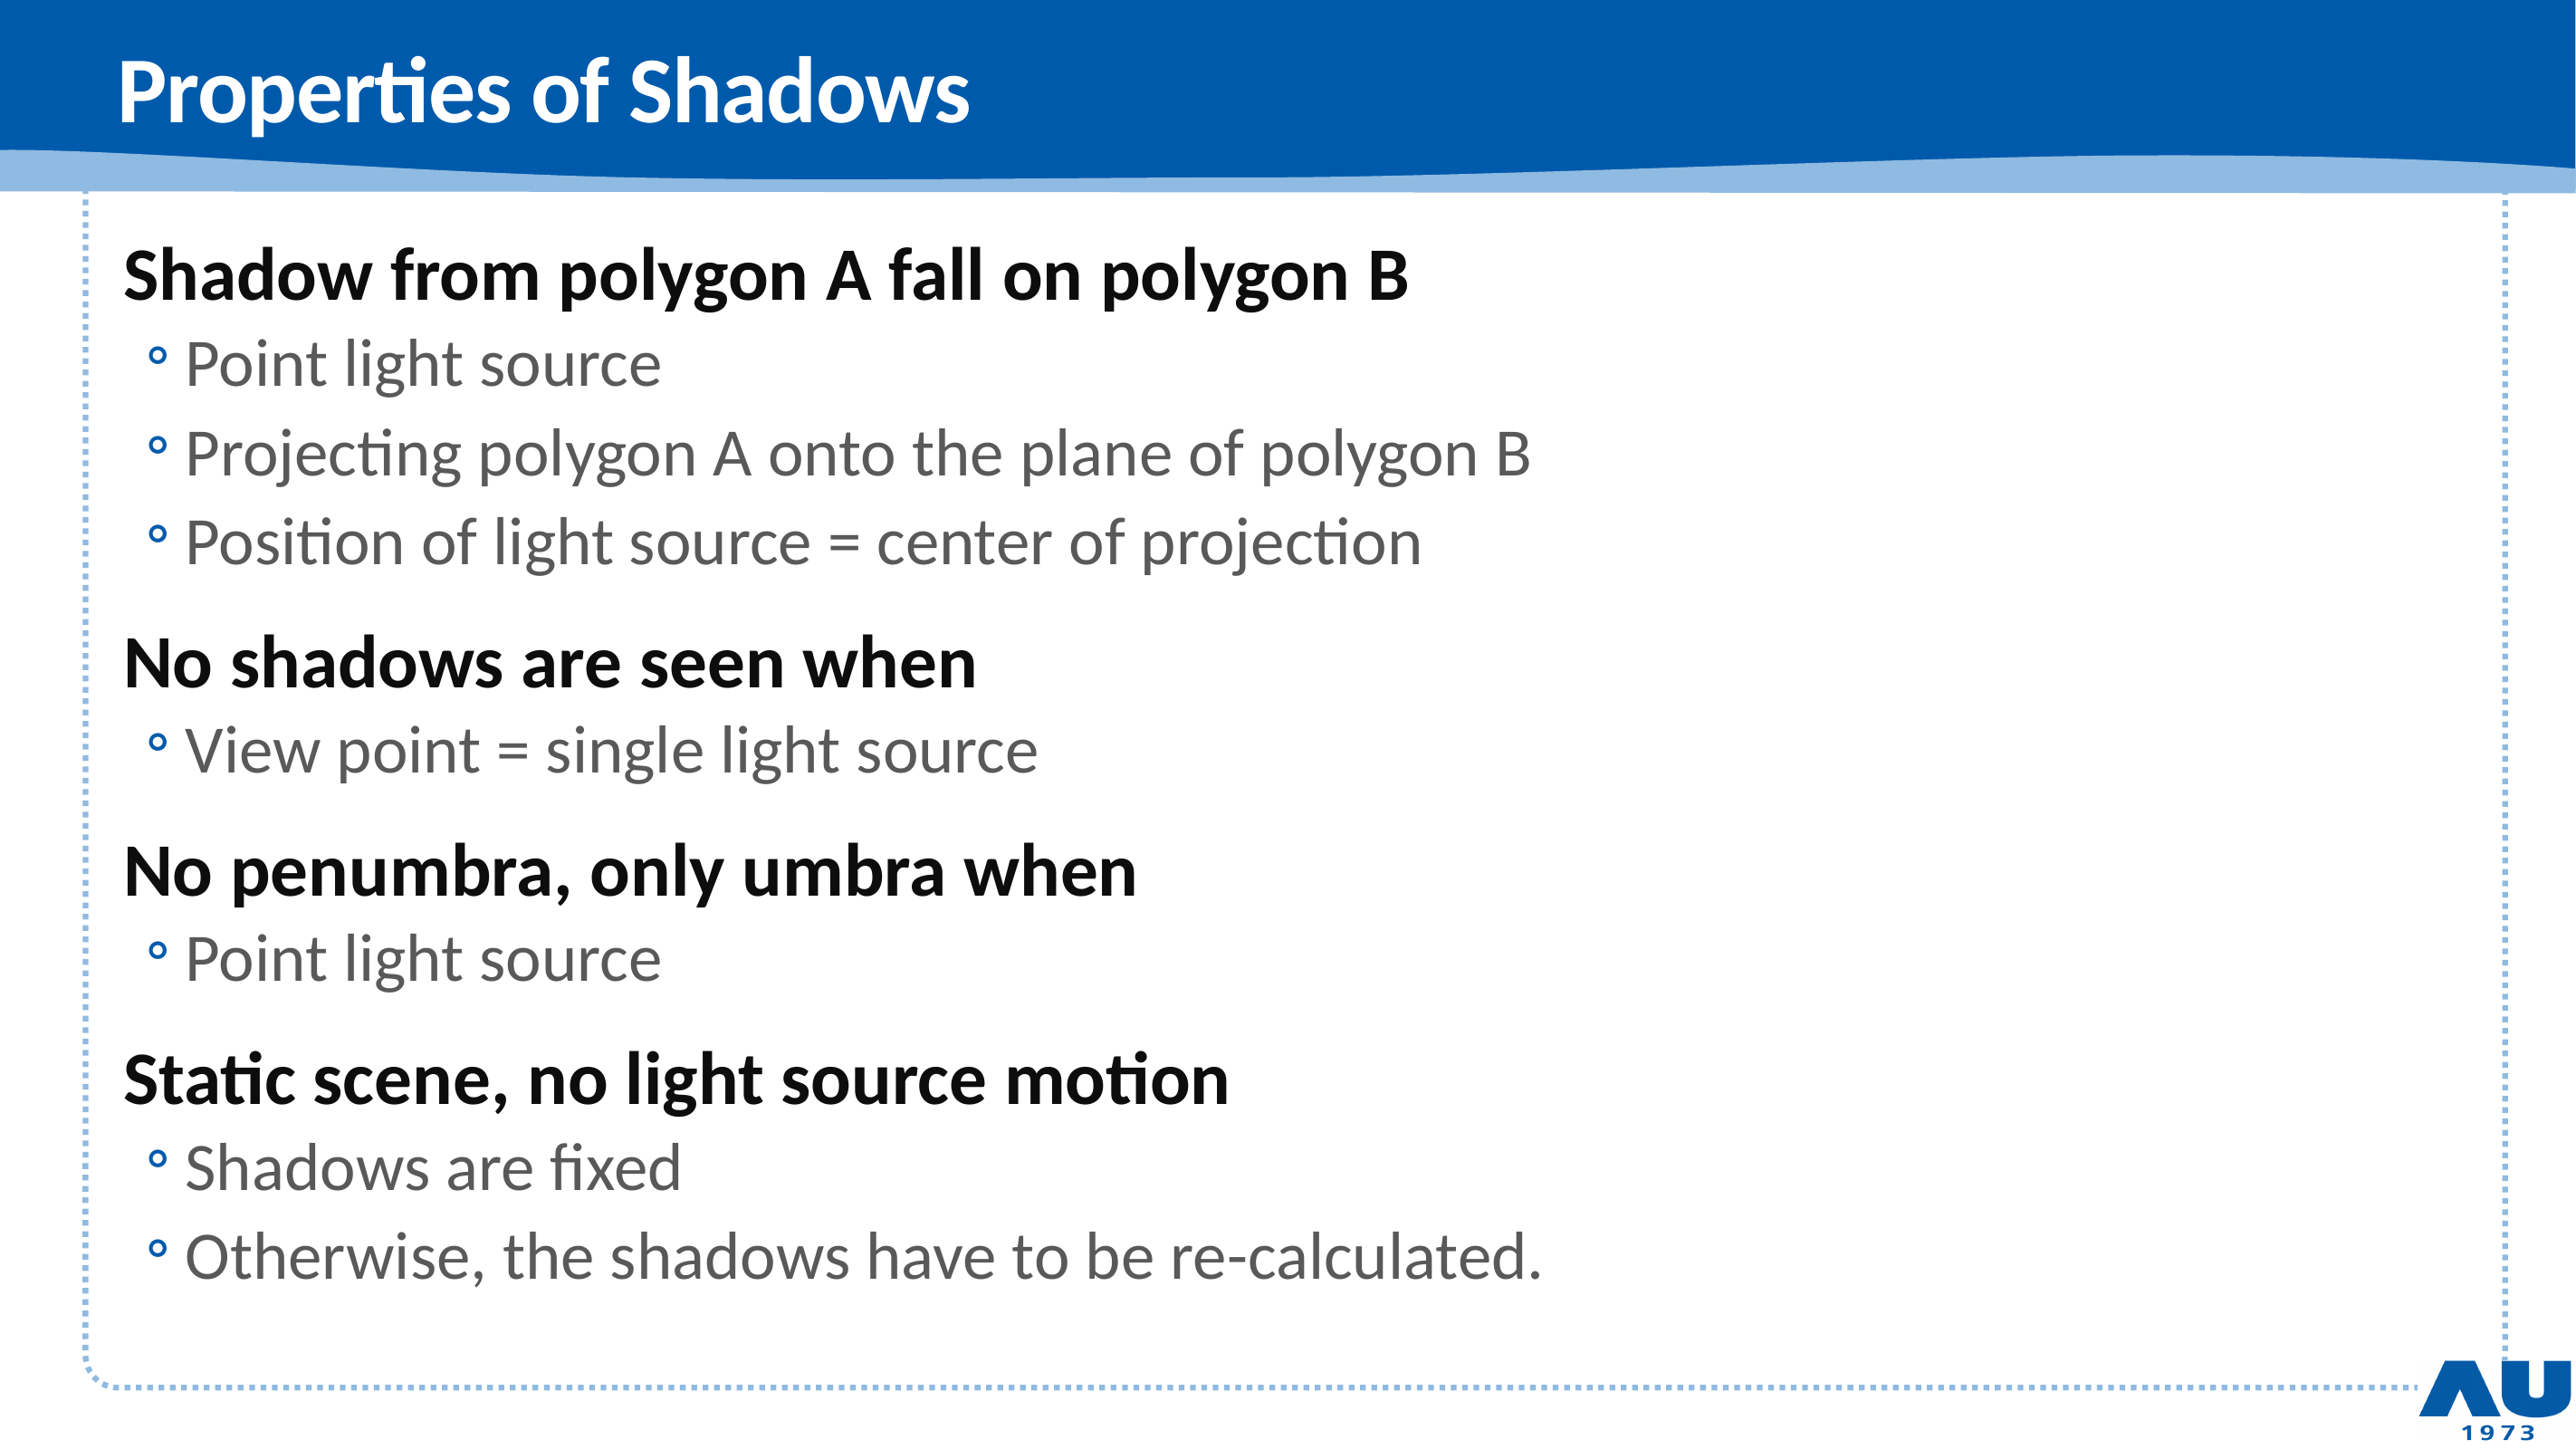

# Properties of Shadows
Shadow from polygon A fall on polygon B
Point light source
Projecting polygon A onto the plane of polygon B
Position of light source = center of projection
No shadows are seen when
View point = single light source
No penumbra, only umbra when
Point light source
Static scene, no light source motion
Shadows are fixed
Otherwise, the shadows have to be re-calculated.